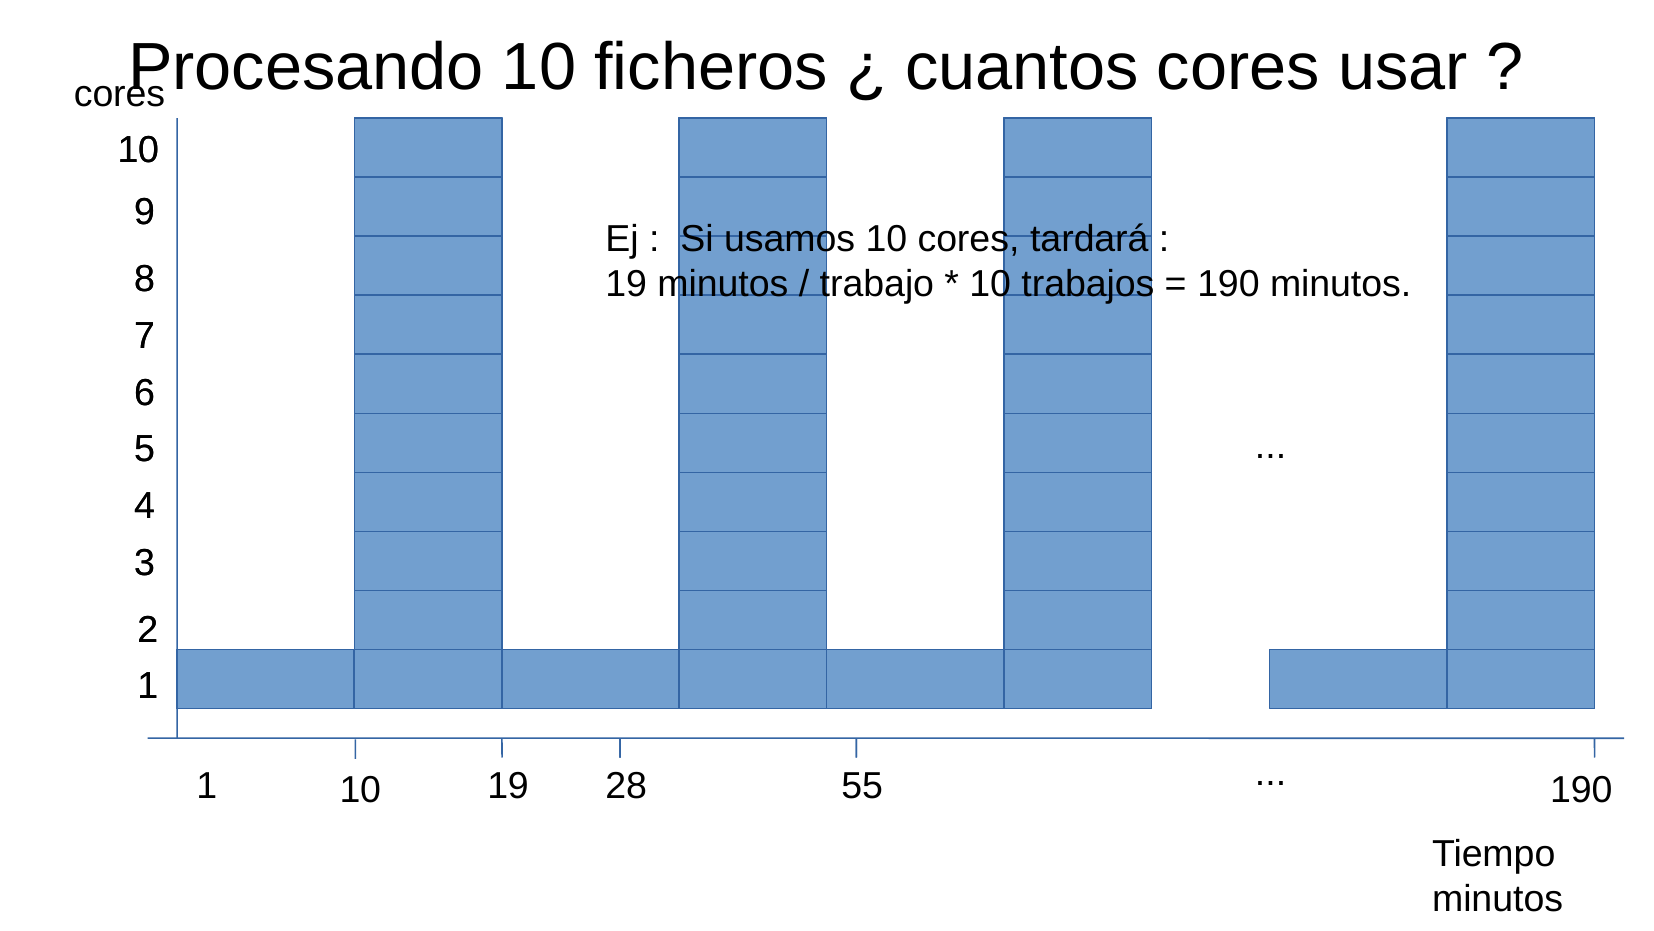

Procesando 10 ficheros ¿ cuantos cores usar ?
cores
10
10

9
9
Ej :  Si usamos 10 cores, tardará :
19 minutos / trabajo * 10 trabajos = 190 minutos.

8
8

7
7

6
6

...

5
5

4
4
3
3

2
2

1
1
...
1
19

28
55
10
190
Tiempo
minutos